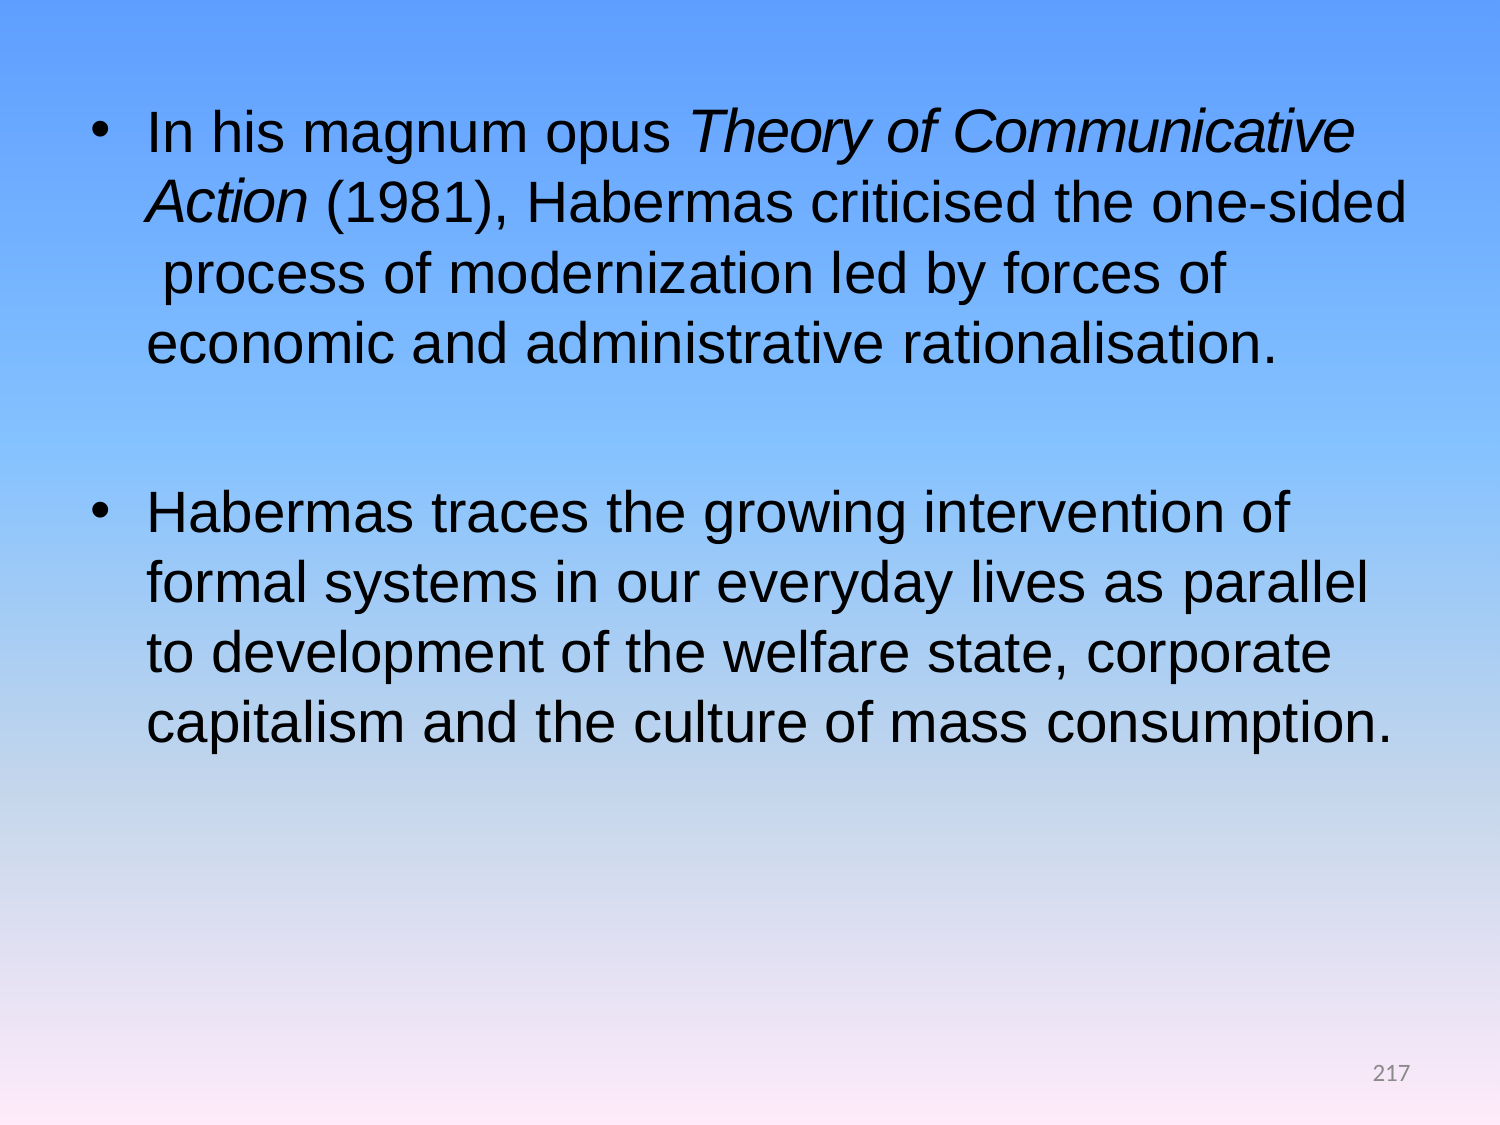

In his magnum opus Theory of Communicative  Action (1981), Habermas criticised the one-sided  process of modernization led by forces of  economic and administrative rationalisation.

Habermas traces the growing intervention of  formal systems in our everyday lives as parallel  to development of the welfare state, corporate  capitalism and the culture of mass consumption.
217